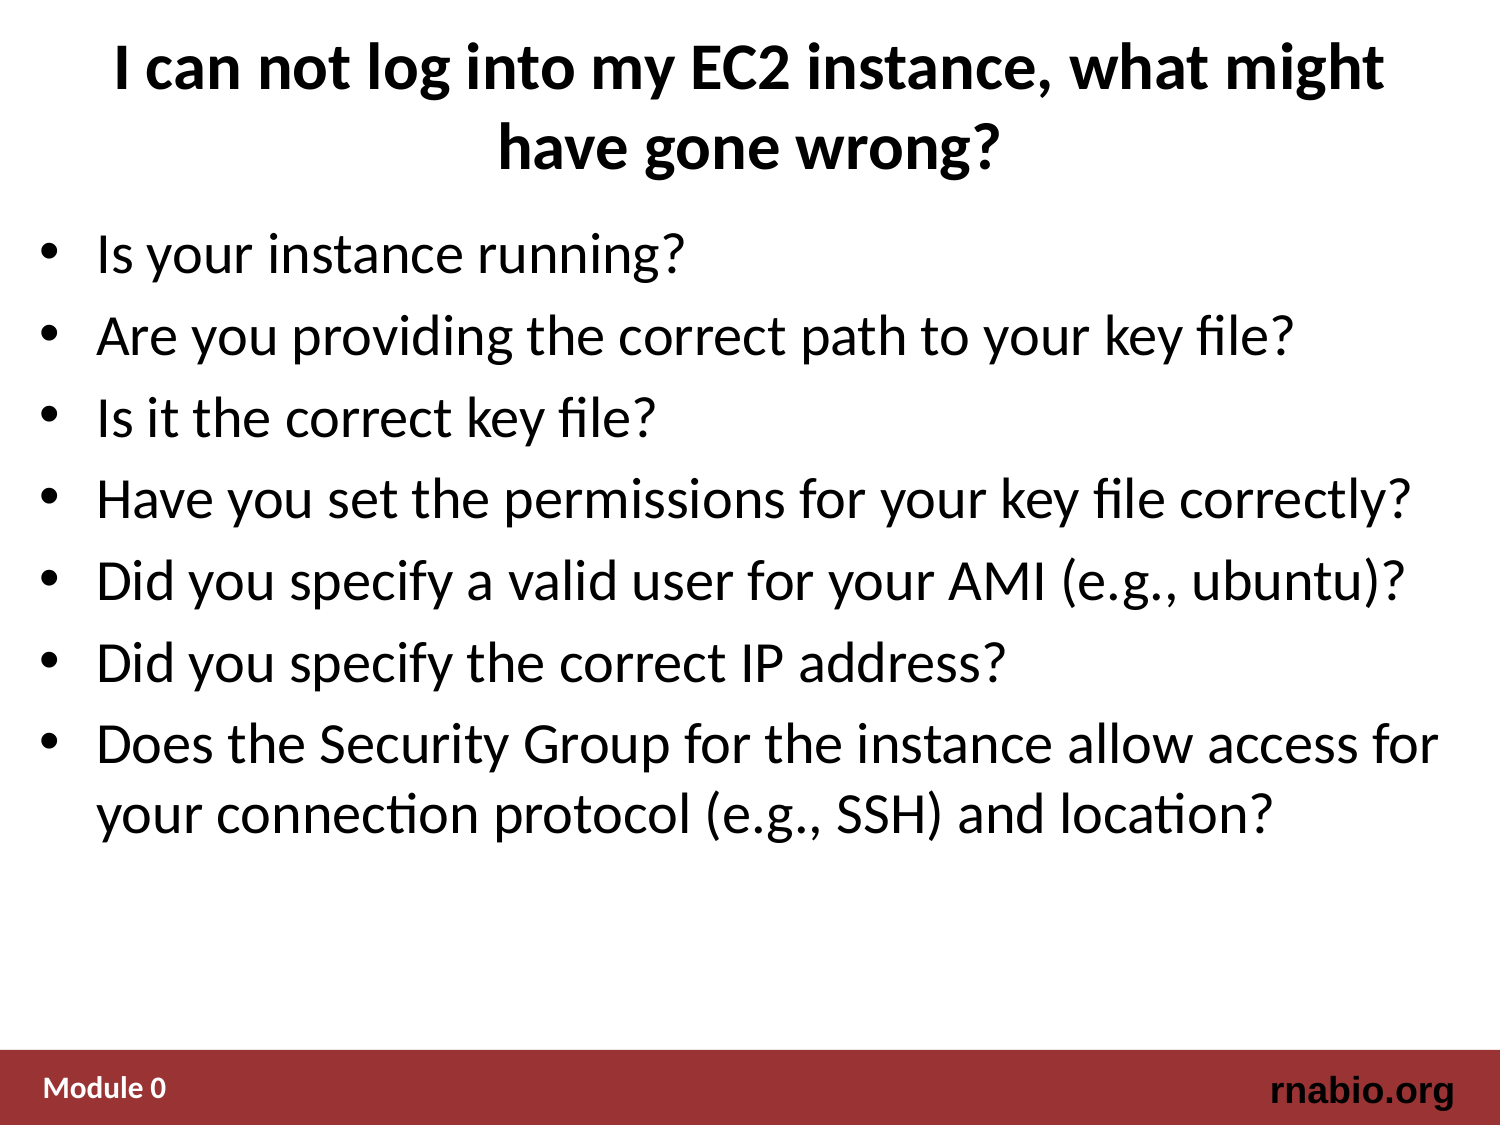

# I can not log into my EC2 instance, what might have gone wrong?
Is your instance running?
Are you providing the correct path to your key file?
Is it the correct key file?
Have you set the permissions for your key file correctly?
Did you specify a valid user for your AMI (e.g., ubuntu)?
Did you specify the correct IP address?
Does the Security Group for the instance allow access for your connection protocol (e.g., SSH) and location?